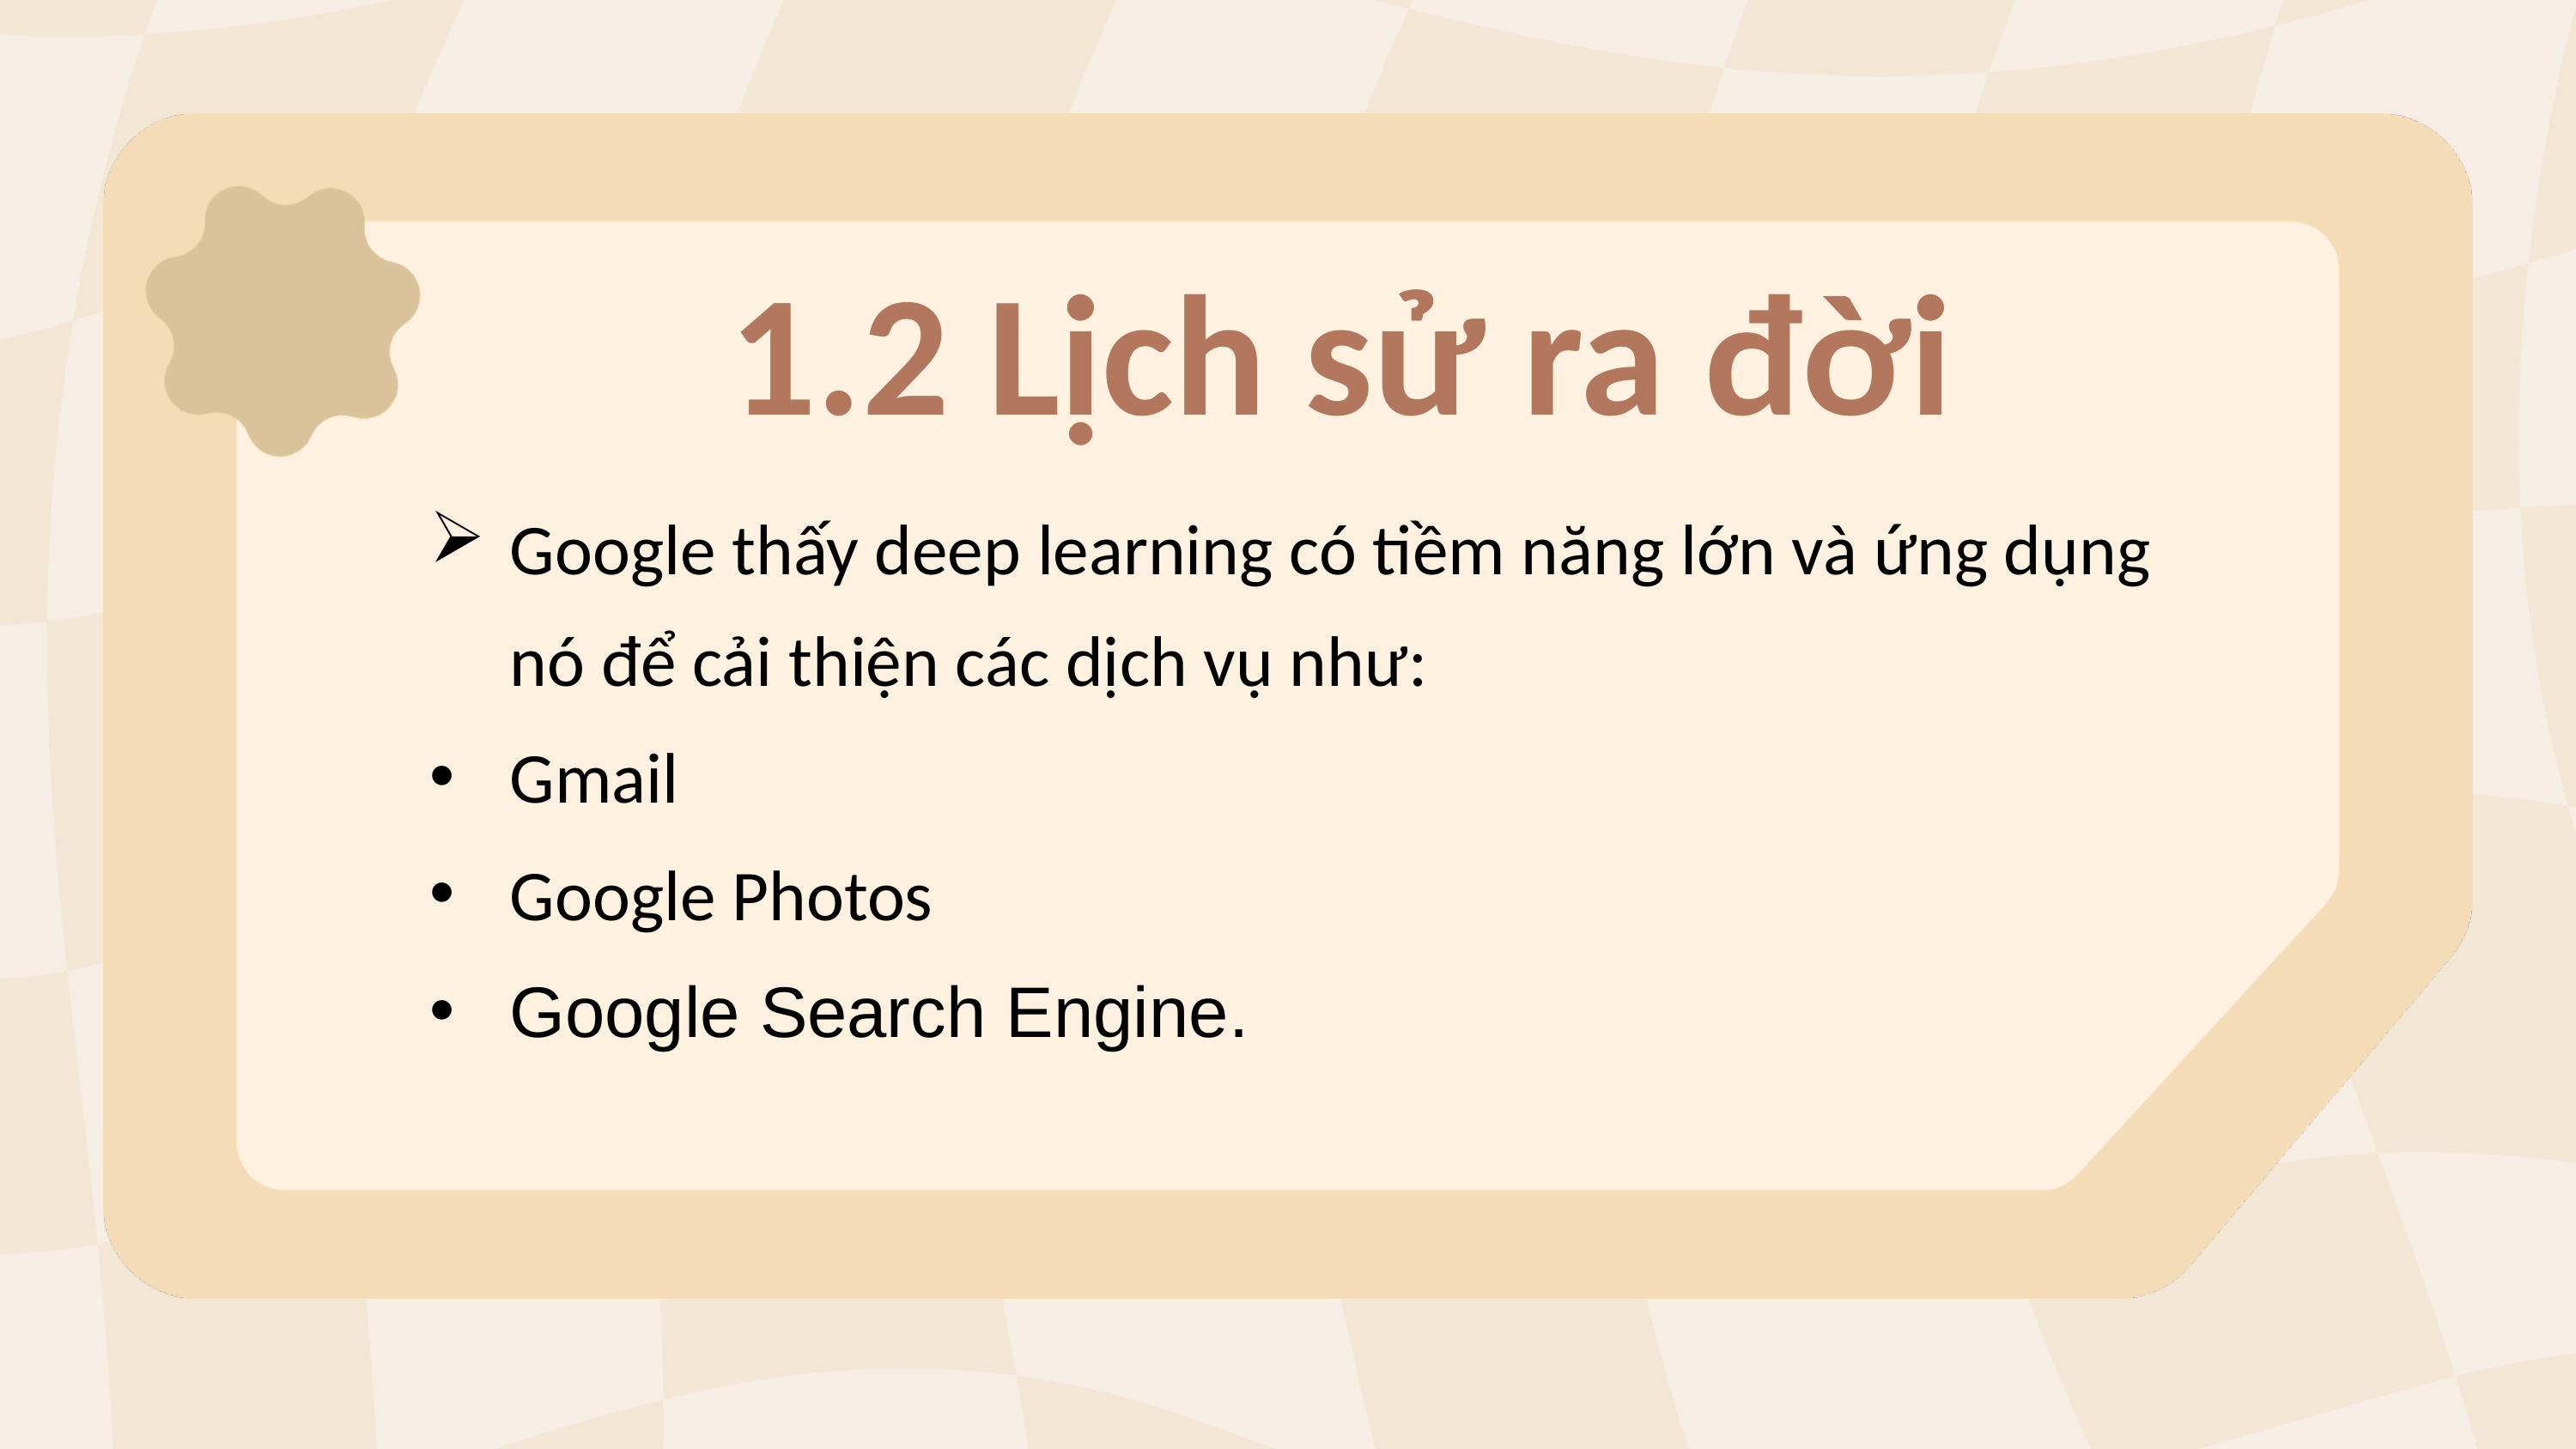

1.2 Lịch sử ra đời
Google thấy deep learning có tiềm năng lớn và ứng dụng nó để cải thiện các dịch vụ như:
Gmail
Google Photos
Google Search Engine.